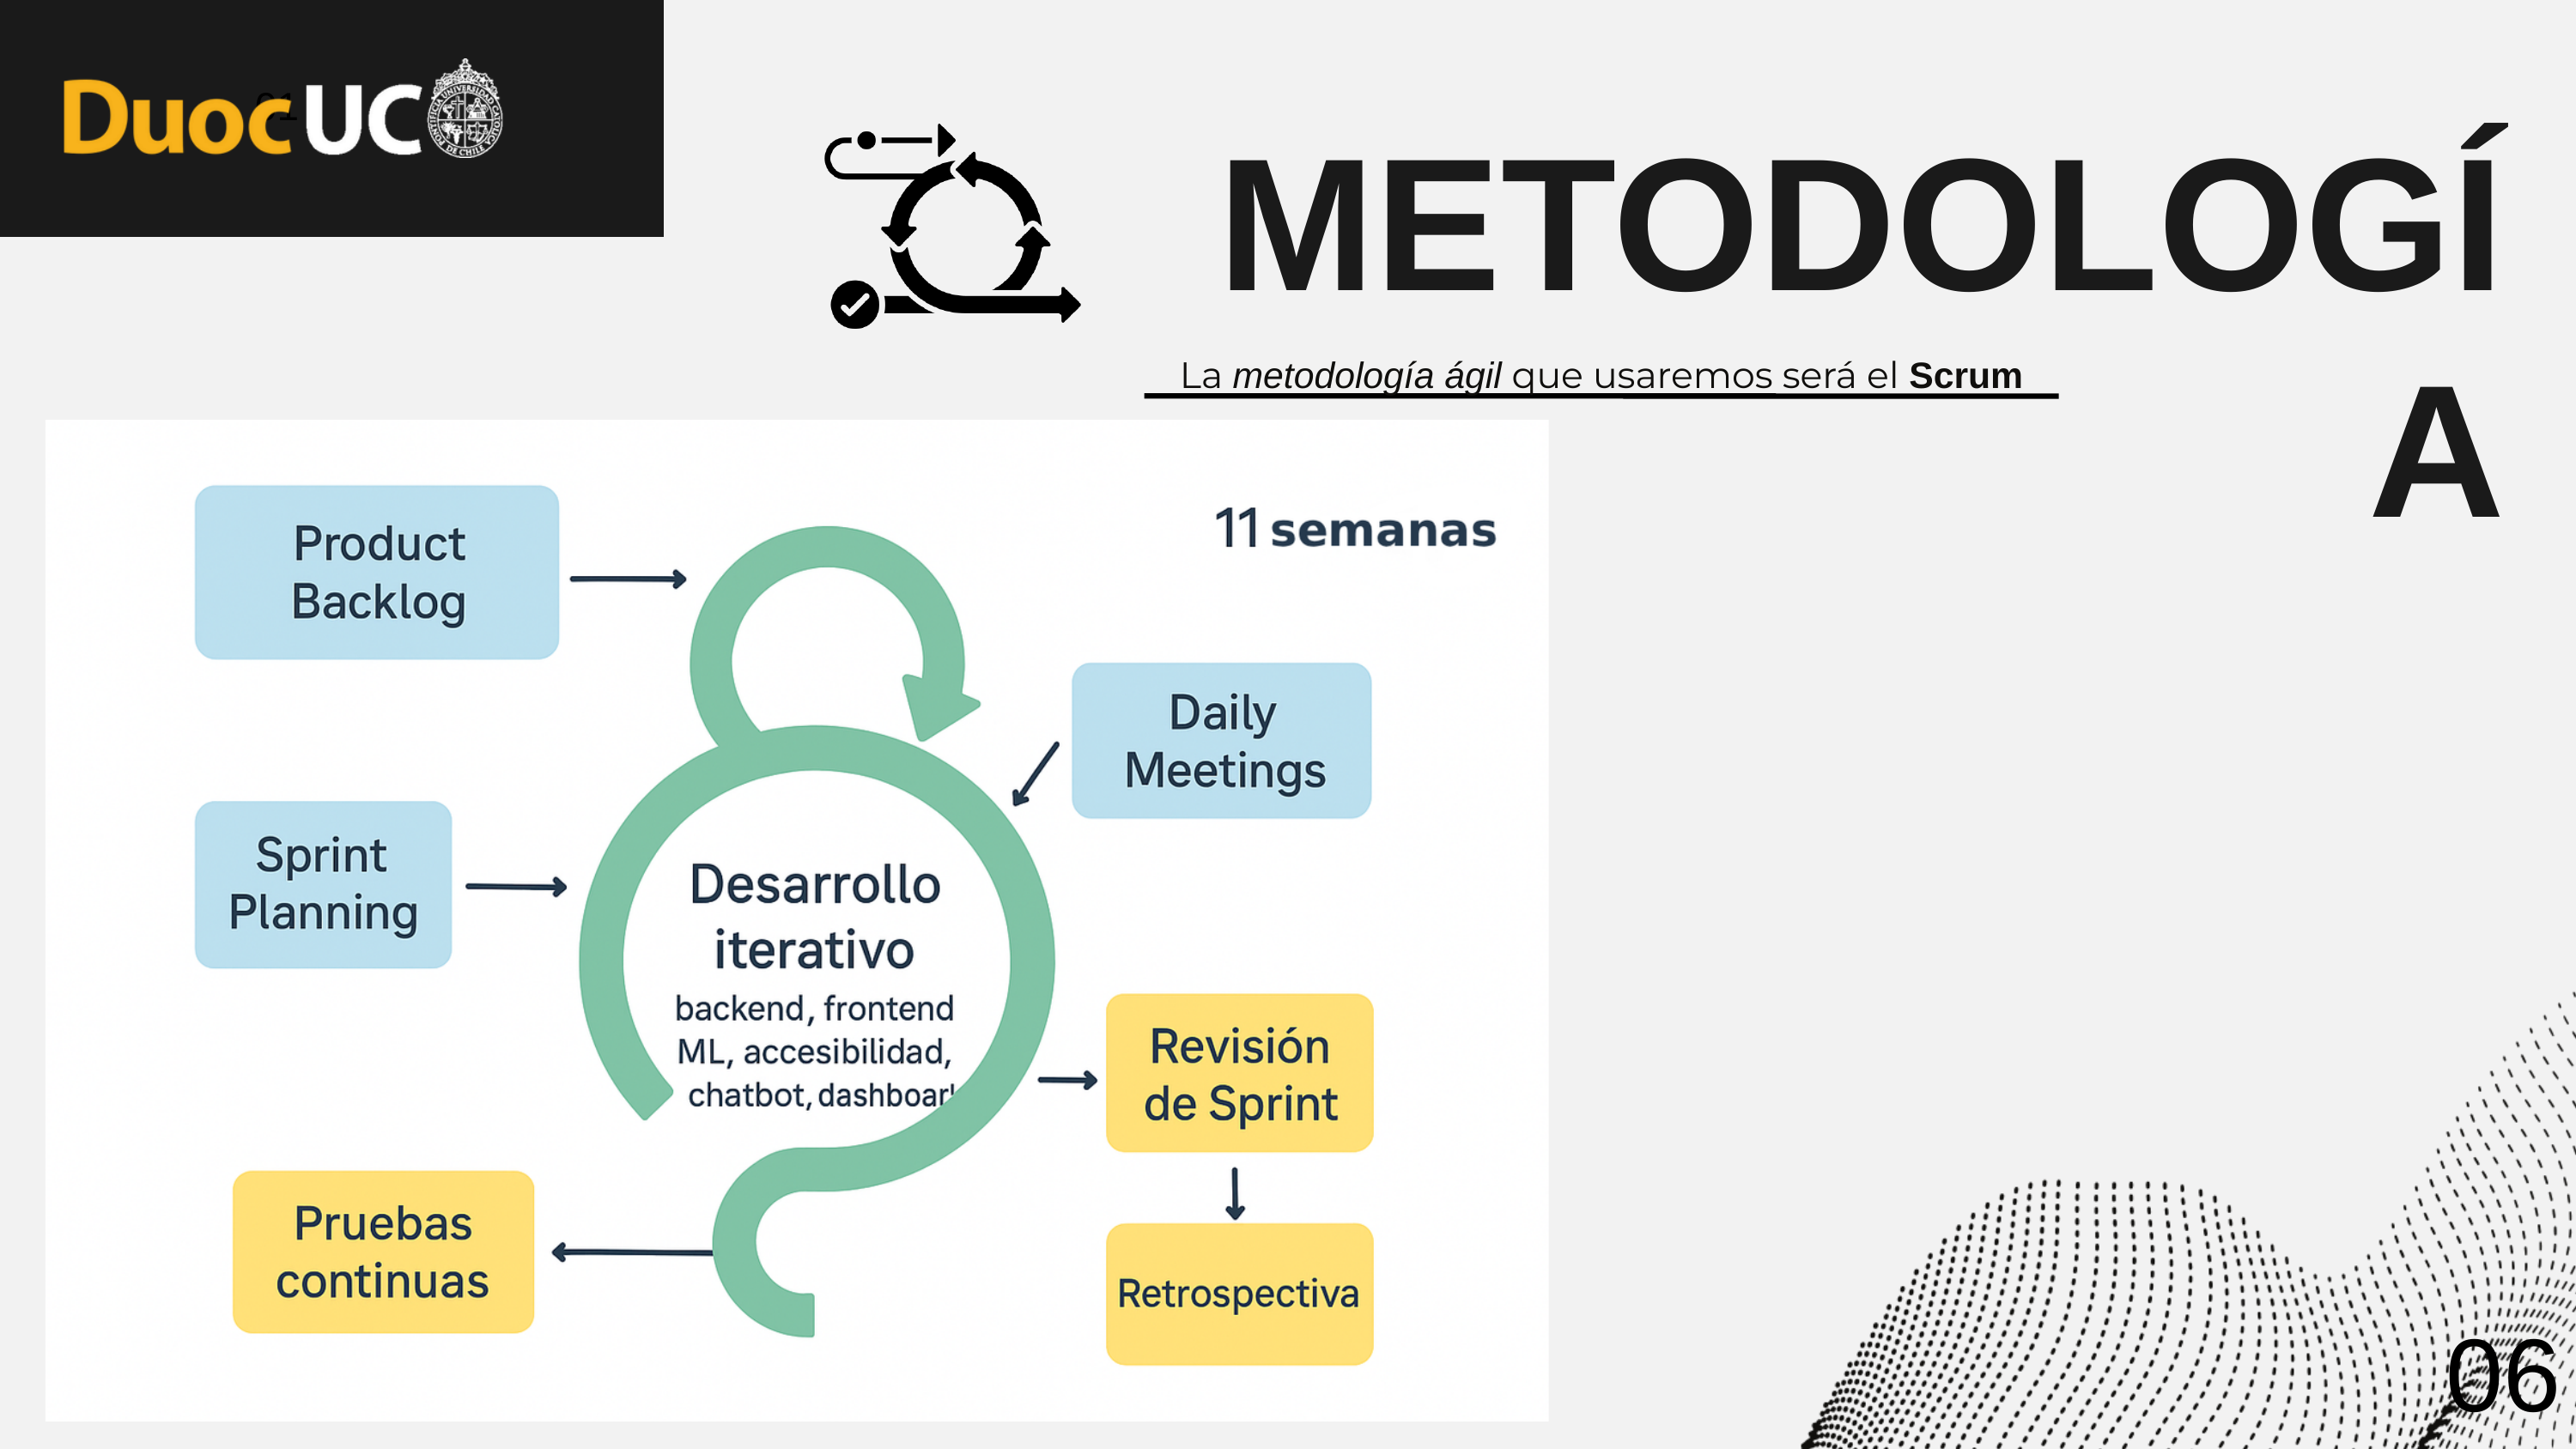

01

METODOLOGÍA

La metodología ágil que usaremos será el Scrum

06